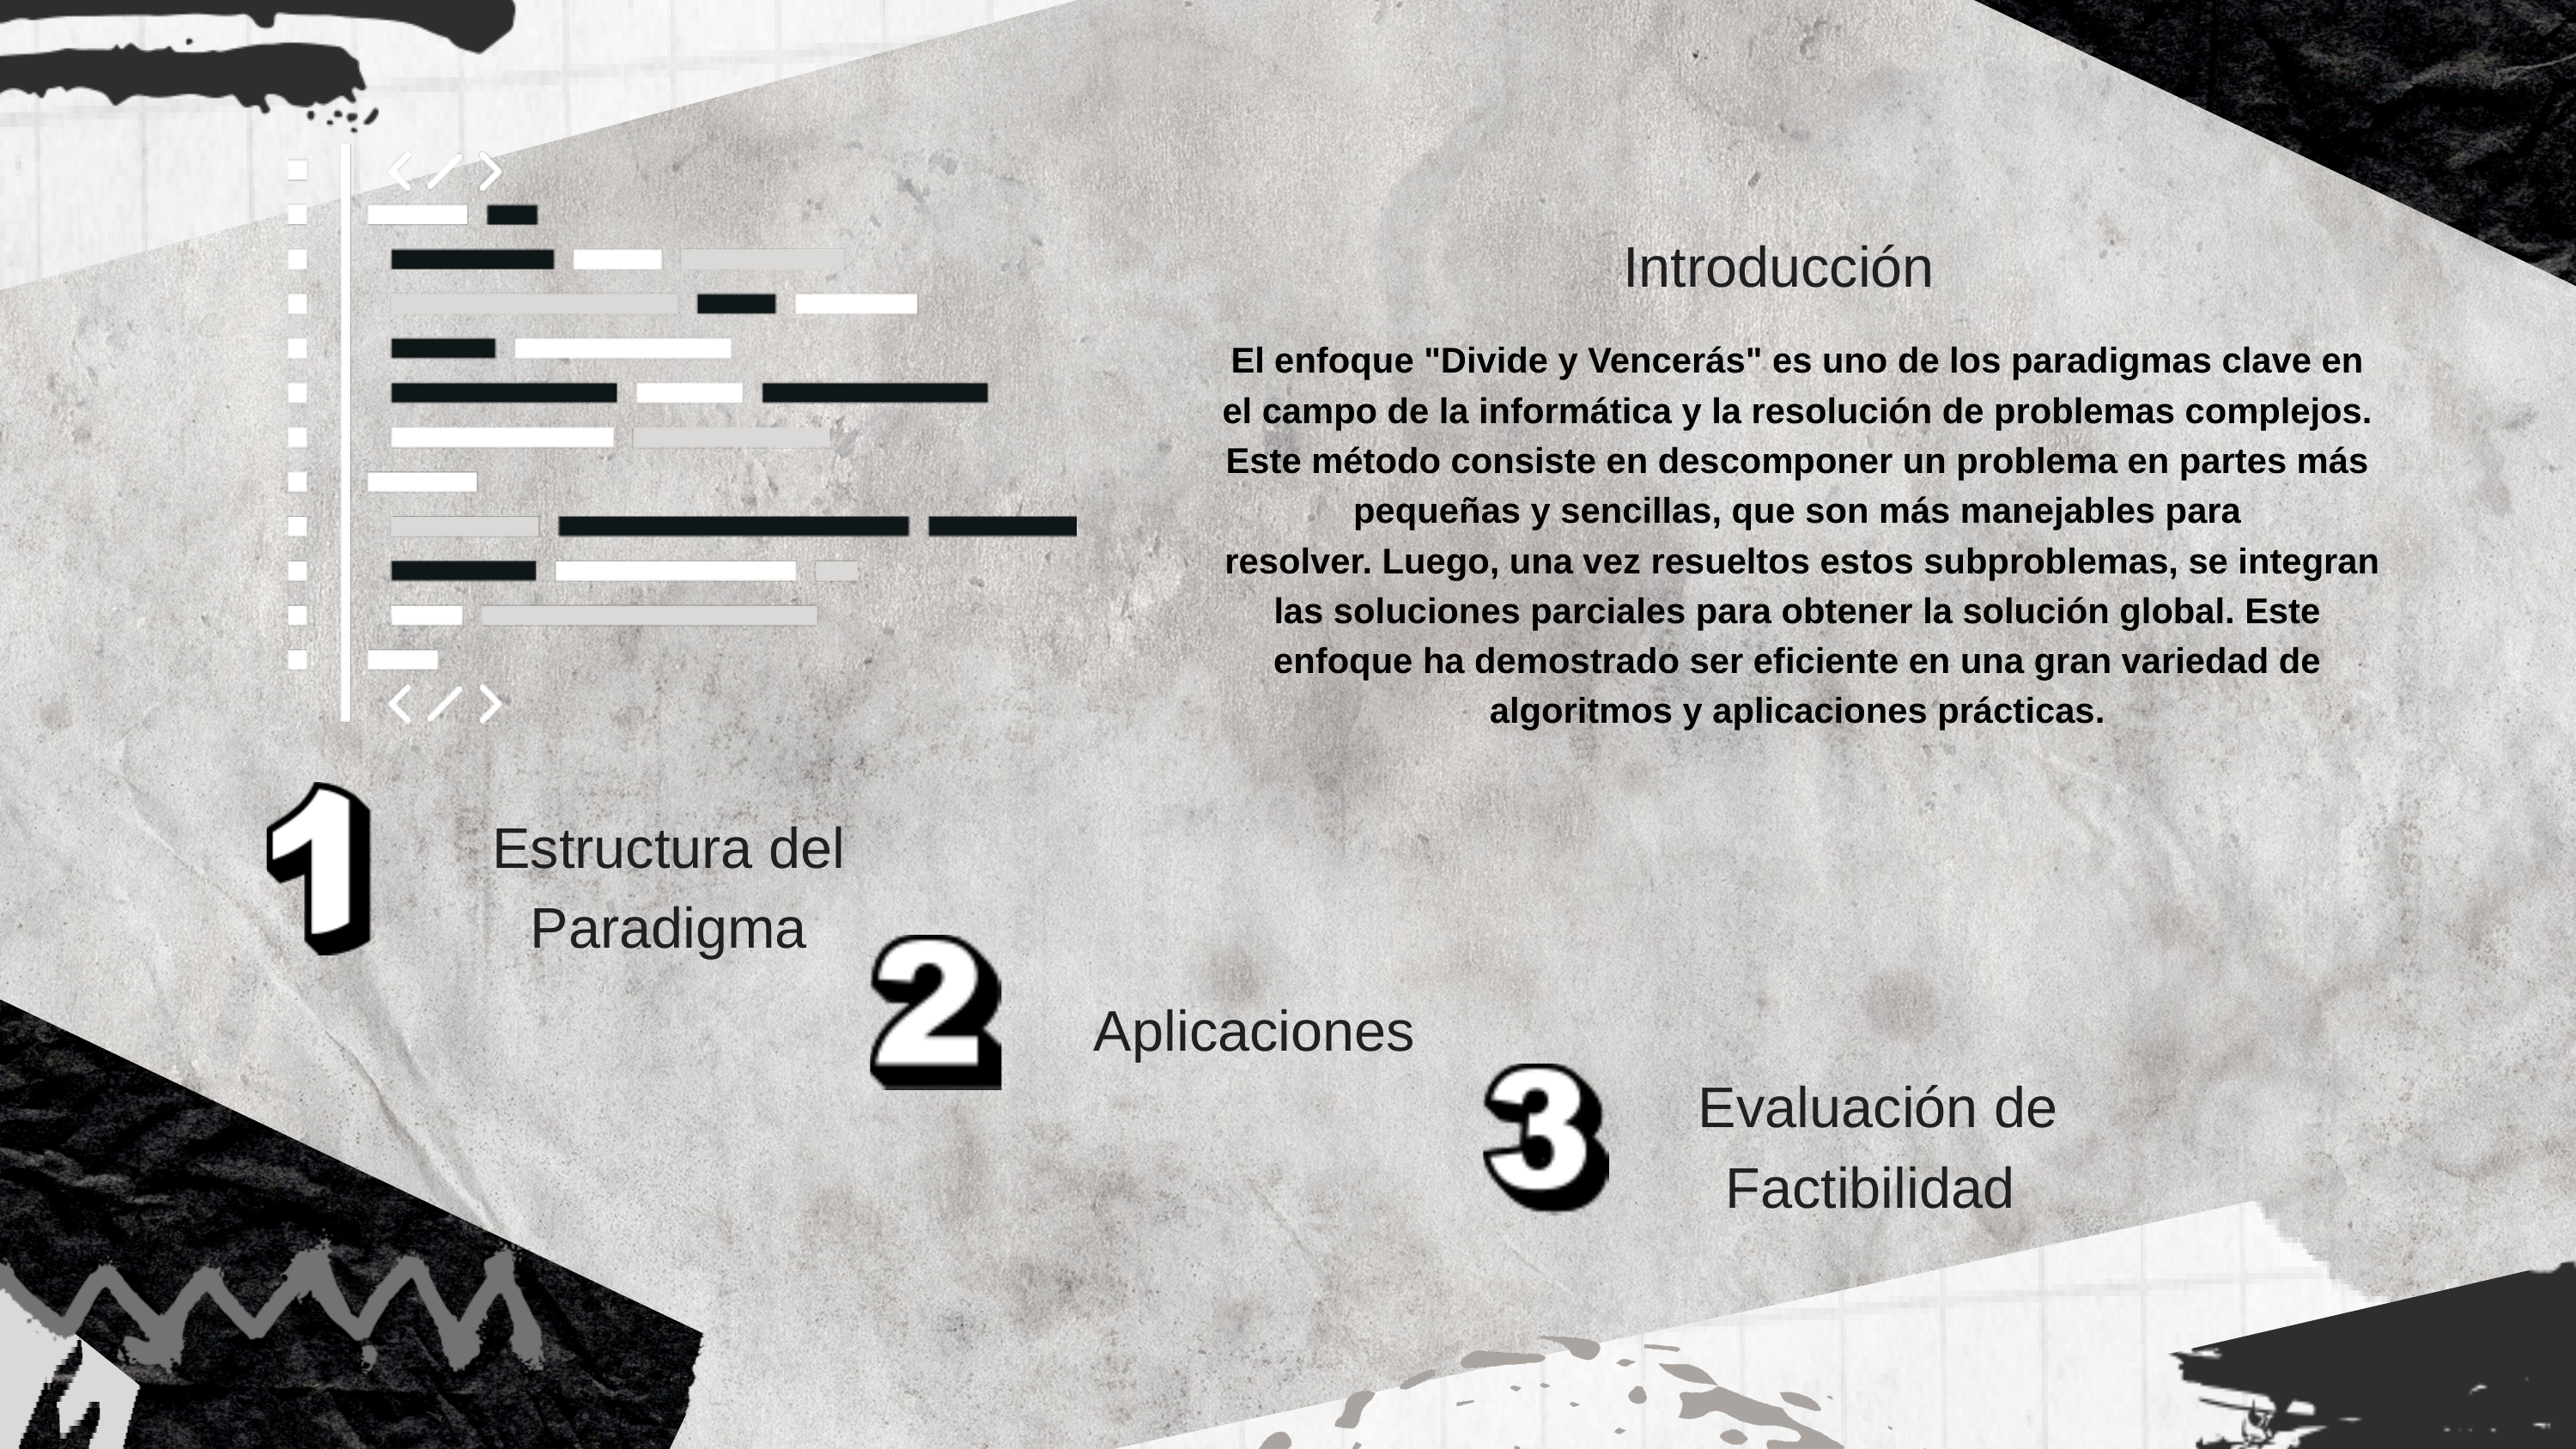

Introducción
El enfoque "Divide y Vencerás" es uno de los paradigmas clave en el campo de la informática y la resolución de problemas complejos. Este método consiste en descomponer un problema en partes más pequeñas y sencillas, que son más manejables para
 resolver. Luego, una vez resueltos estos subproblemas, se integran las soluciones parciales para obtener la solución global. Este enfoque ha demostrado ser eficiente en una gran variedad de algoritmos y aplicaciones prácticas.

Estructura del Paradigma

Aplicaciones
Evaluación de Factibilidad